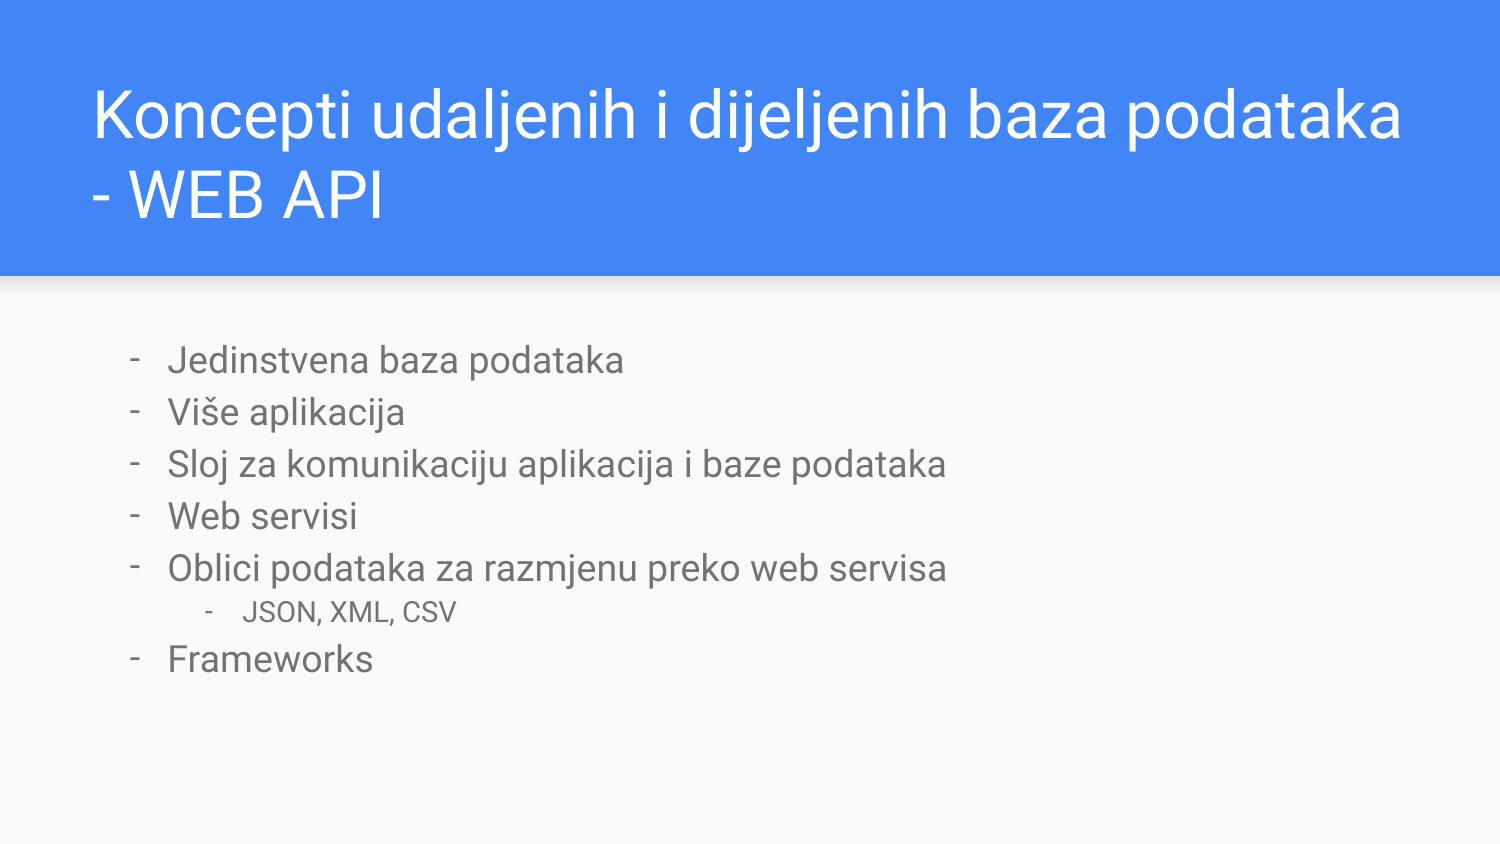

# Koncepti udaljenih i dijeljenih baza podataka - WEB API
Jedinstvena baza podataka
Više aplikacija
Sloj za komunikaciju aplikacija i baze podataka
Web servisi
Oblici podataka za razmjenu preko web servisa
JSON, XML, CSV
Frameworks